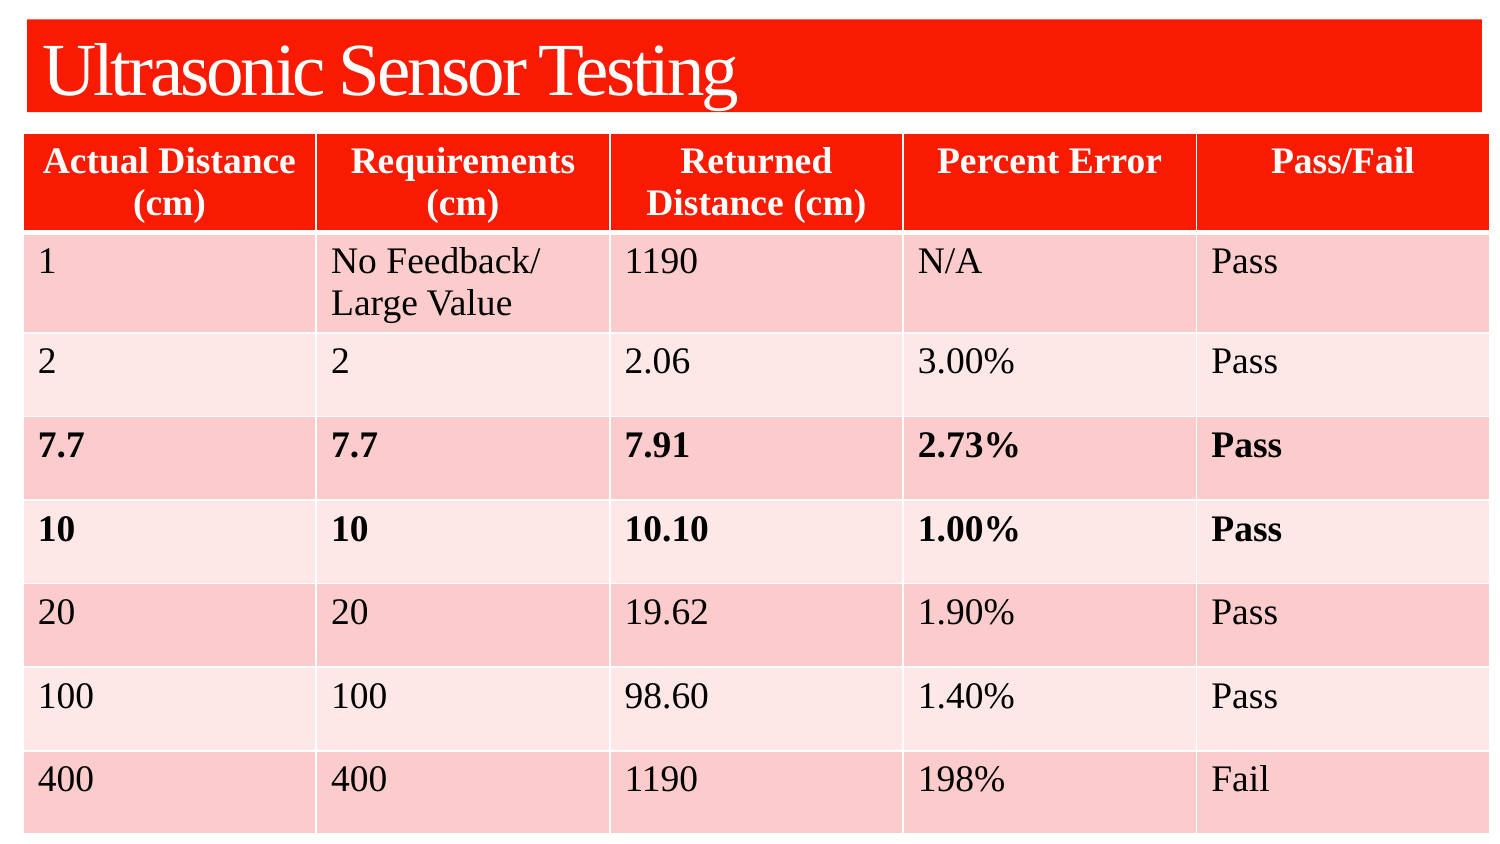

# Ultrasonic Sensor Testing
| Actual Distance (cm) | Requirements (cm) | Returned Distance (cm) | Percent Error | Pass/Fail |
| --- | --- | --- | --- | --- |
| 1 | No Feedback/ Large Value | 1190 | N/A | Pass |
| 2 | 2 | 2.06 | 3.00% | Pass |
| 7.7 | 7.7 | 7.91 | 2.73% | Pass |
| 10 | 10 | 10.10 | 1.00% | Pass |
| 20 | 20 | 19.62 | 1.90% | Pass |
| 100 | 100 | 98.60 | 1.40% | Pass |
| 400 | 400 | 1190 | 198% | Fail |